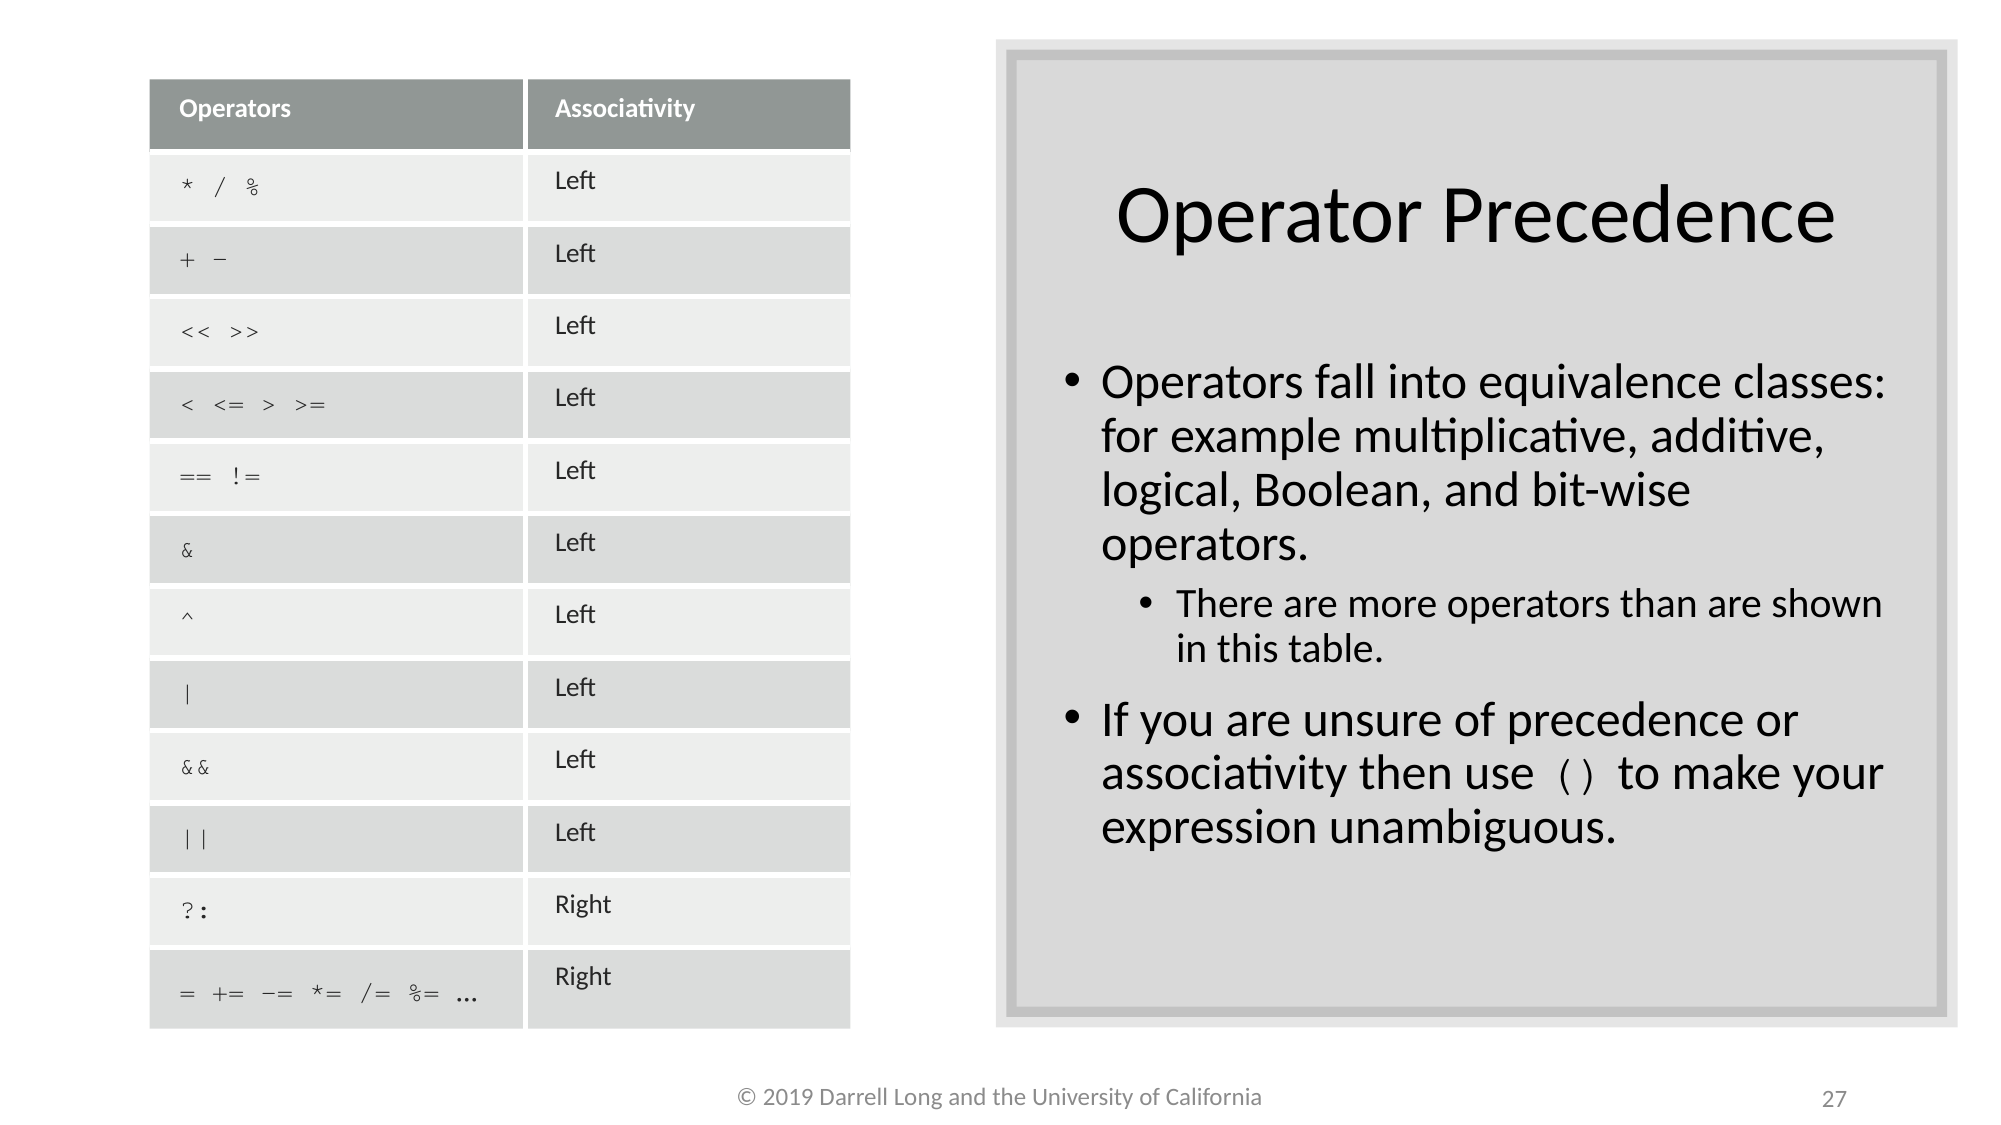

| Operators | Associativity |
| --- | --- |
| \* / % | Left |
| + - | Left |
| << >> | Left |
| < <= > >= | Left |
| == != | Left |
| & | Left |
| ^ | Left |
| | | Left |
| && | Left |
| || | Left |
| ?: | Right |
| = += -= \*= /= %= … | Right |
# Operator Precedence
Operators fall into equivalence classes: for example multiplicative, additive, logical, Boolean, and bit-wise operators.
There are more operators than are shown in this table.
If you are unsure of precedence or associativity then use () to make your expression unambiguous.
© 2019 Darrell Long and the University of California
27